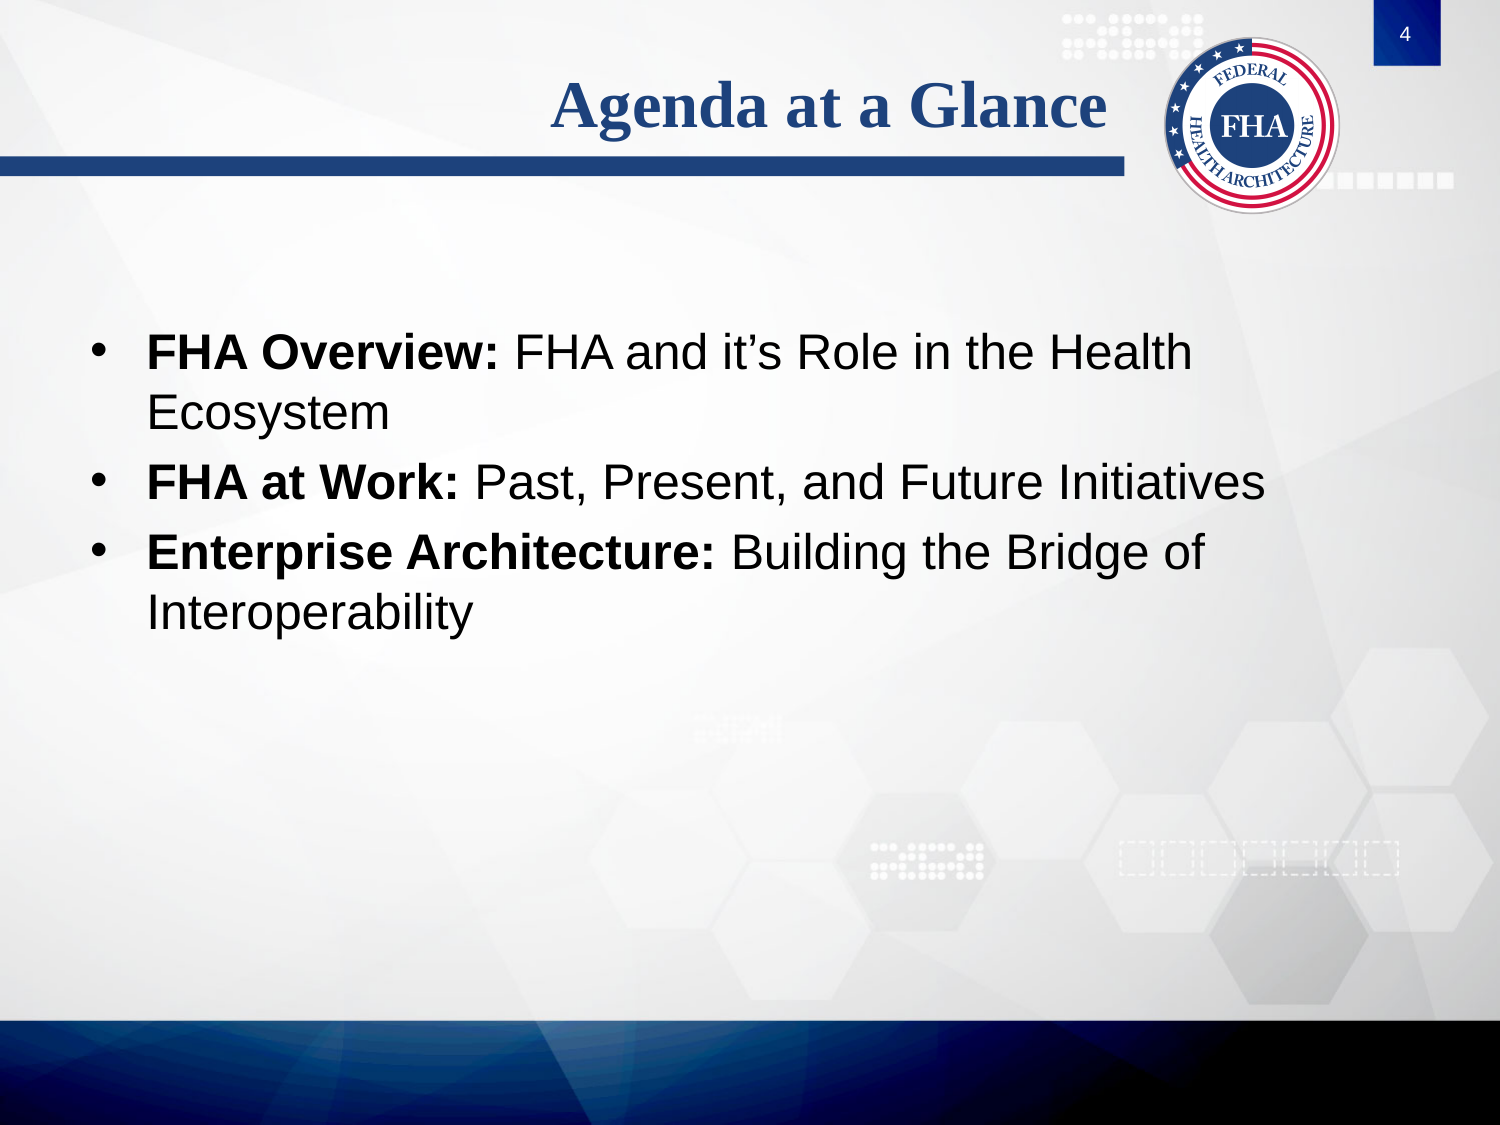

4
# Agenda at a Glance

FHA Overview: FHA and it’s Role in the Health Ecosystem
FHA at Work: Past, Present, and Future Initiatives
Enterprise Architecture: Building the Bridge of Interoperability